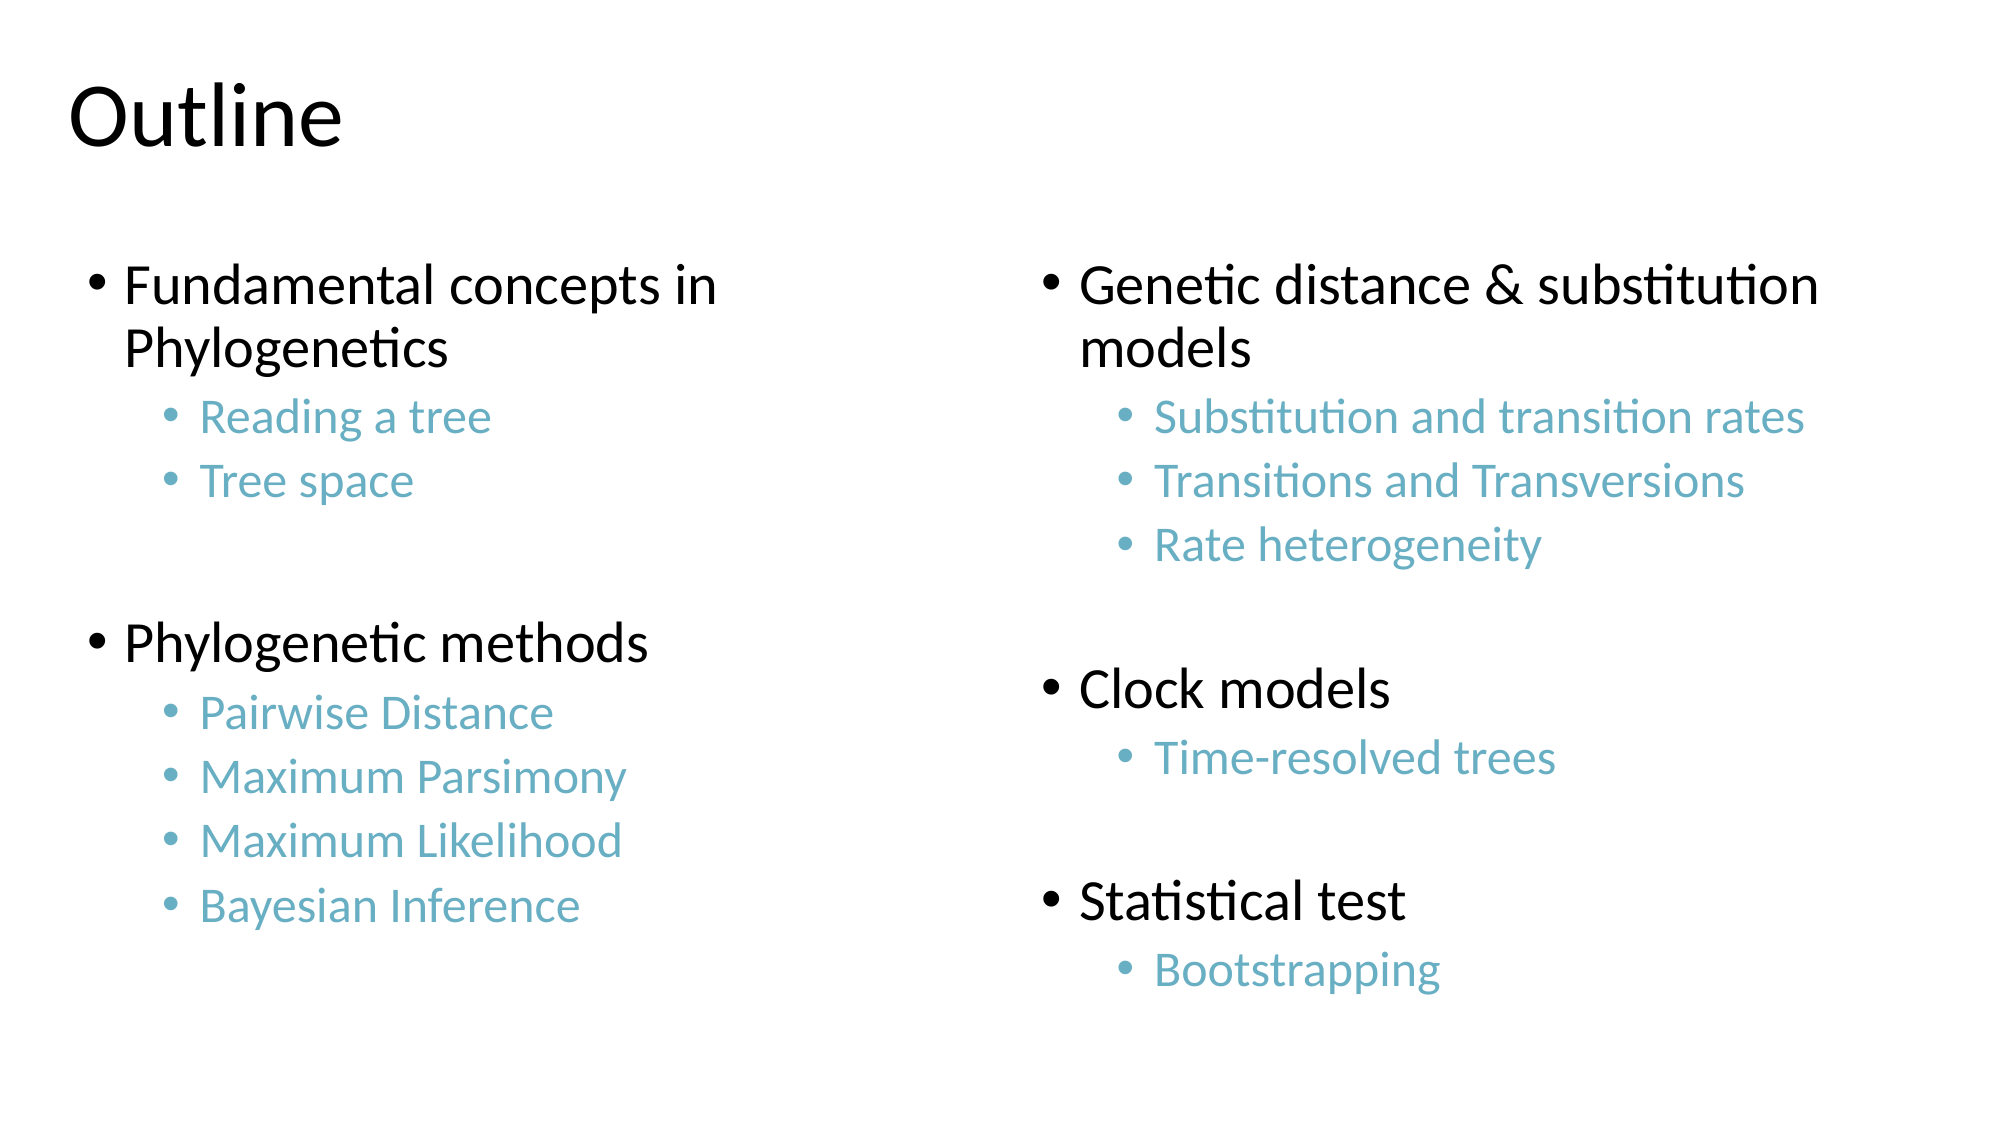

# Outline
Fundamental concepts in Phylogenetics
Reading a tree
Tree space

Phylogenetic methods
Pairwise Distance
Maximum Parsimony
Maximum Likelihood
Bayesian Inference

Genetic distance & substitution models
Substitution and transition rates
Transitions and Transversions
Rate heterogeneity

Clock models
Time-resolved trees

Statistical test
Bootstrapping